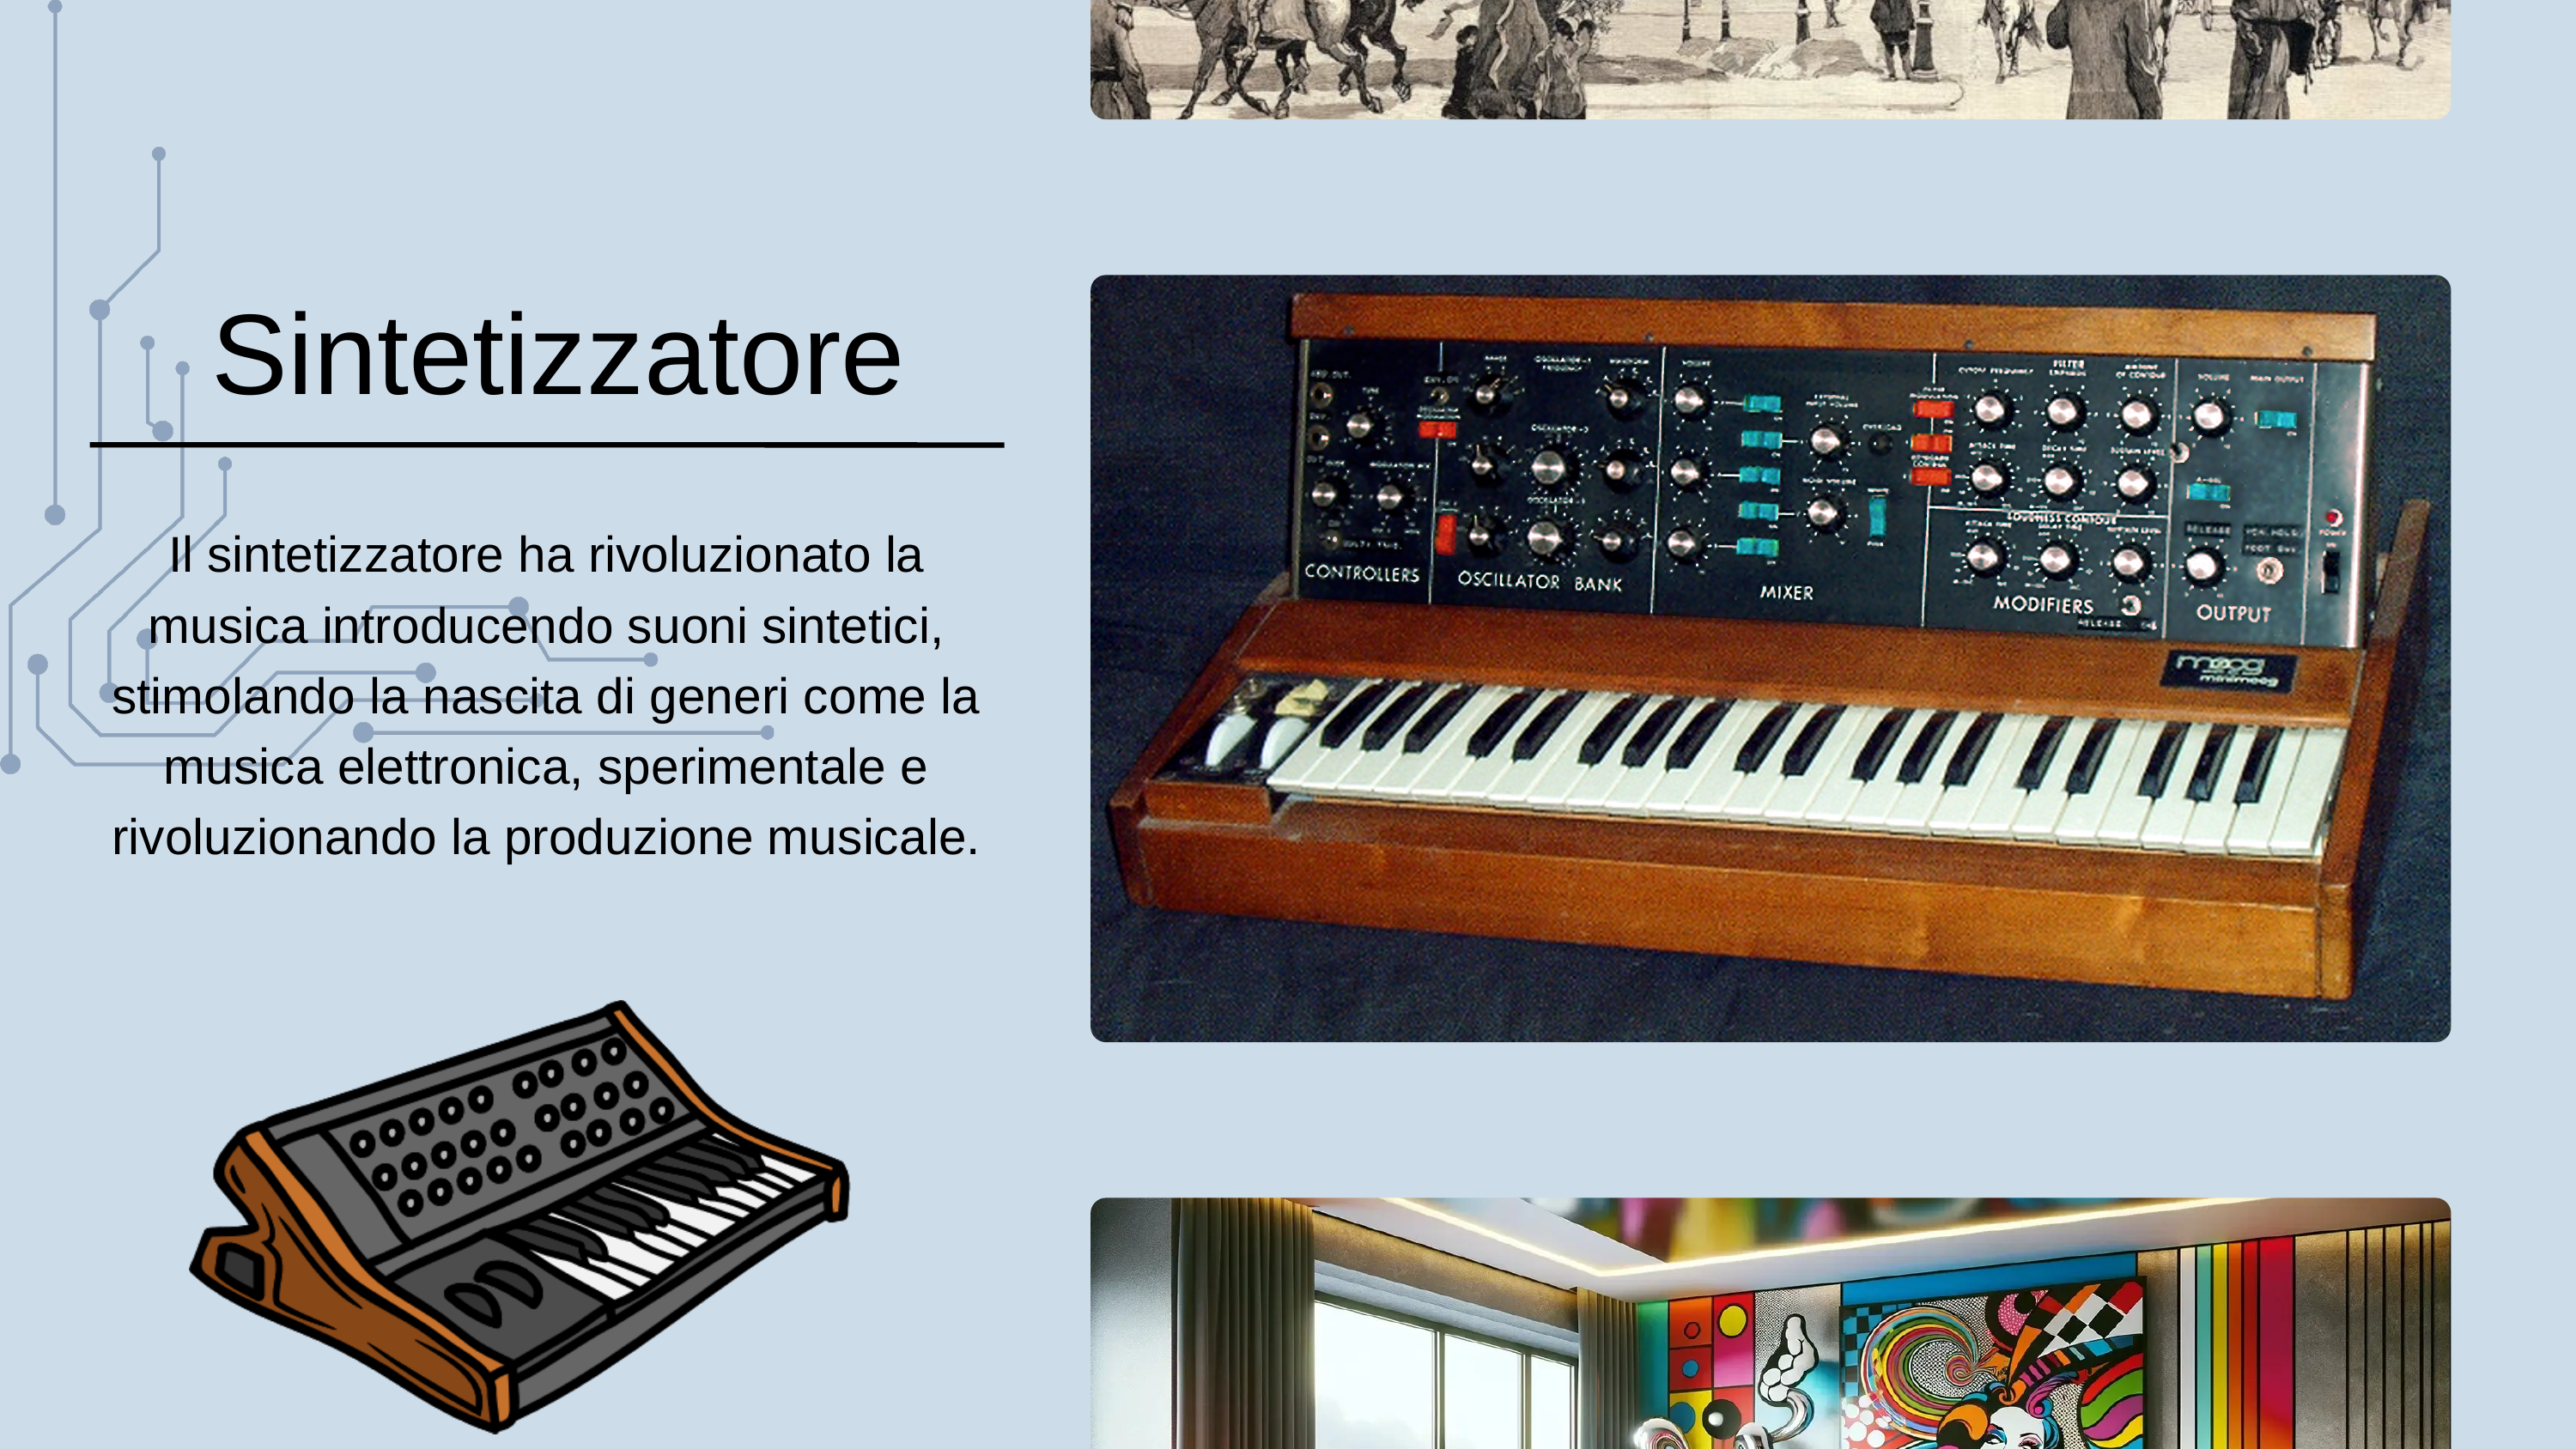

Sintetizzatore

Il sintetizzatore ha rivoluzionato la musica introducendo suoni sintetici, stimolando la nascita di generi come la musica elettronica, sperimentale e rivoluzionando la produzione musicale.